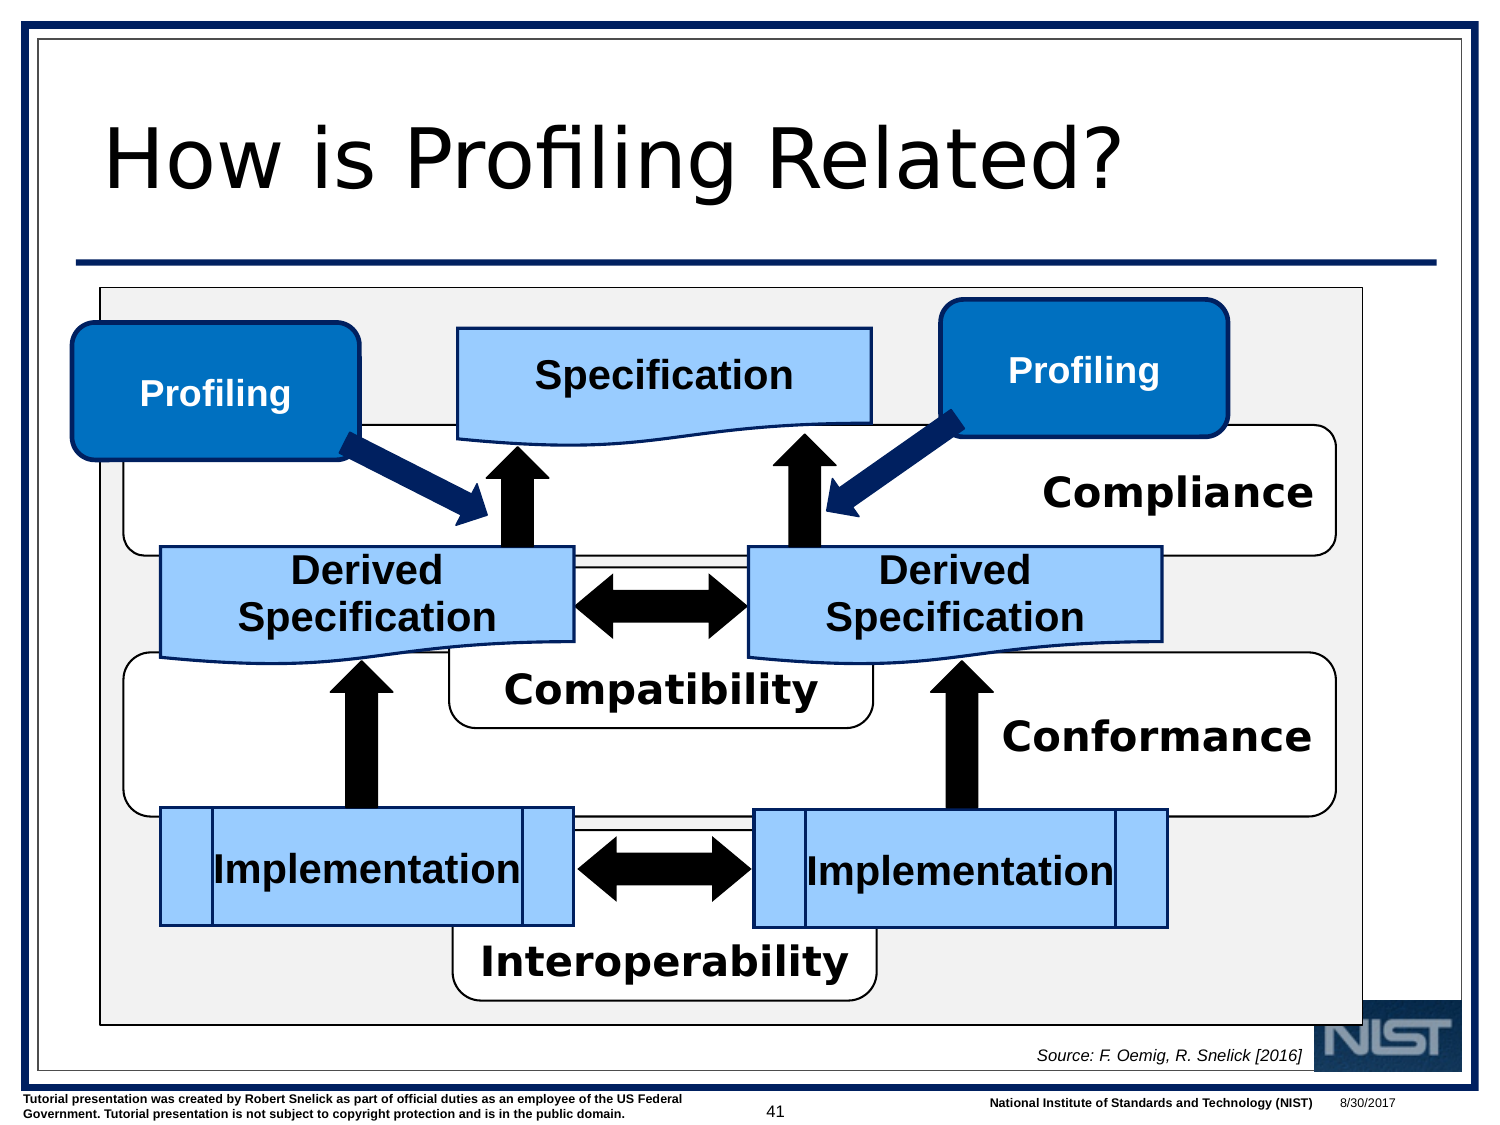

# How is Profiling Related?

Profiling
Profiling
Specification
Compliance

Derived
Specification
Derived
Specification
Compatibility

Conformance

Implementation
Implementation
Interoperability

Source: F. Oemig, R. Snelick [2016]
41
8/30/2017
8/30/2017